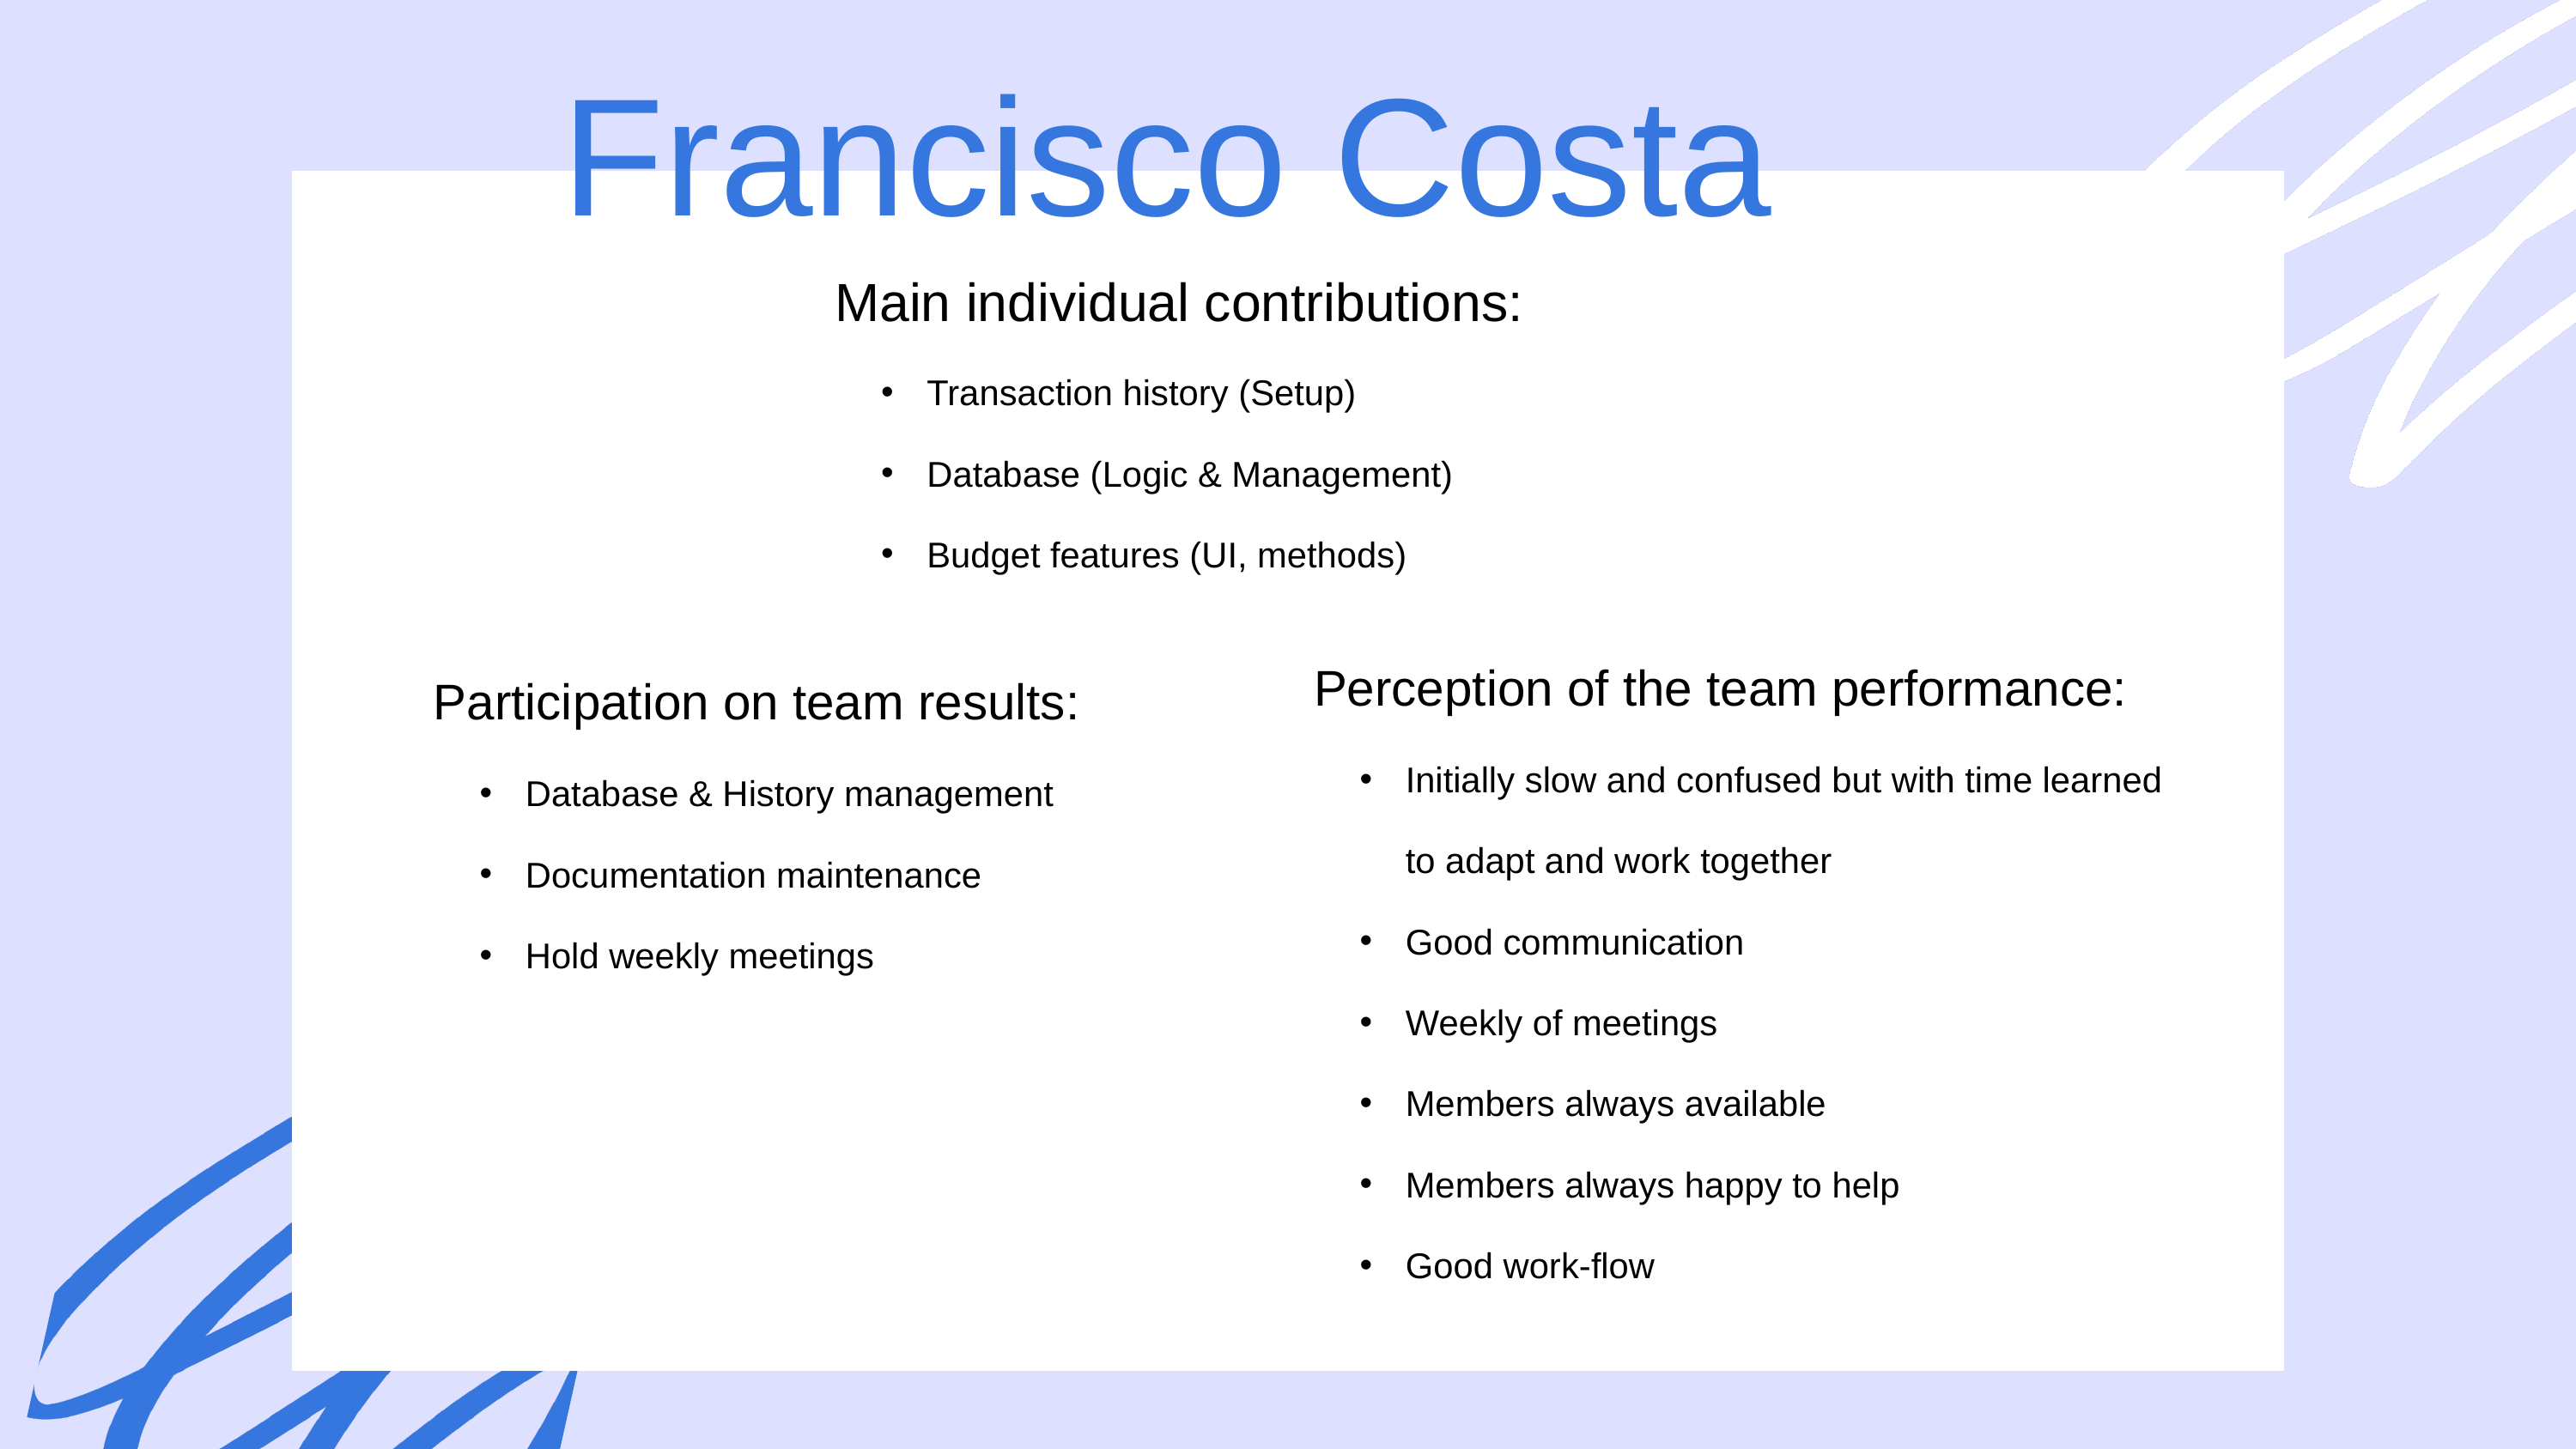

Francisco Costa

Main individual contributions:
Transaction history (Setup)
Database (Logic & Management)
Budget features (UI, methods)

Participation on team results:

Database & History management
Documentation maintenance
Hold weekly meetings

Perception of the team performance:

Initially slow and confused but with time learned to adapt and work together
Good communication
Weekly of meetings
Members always available
Members always happy to help
Good work-flow